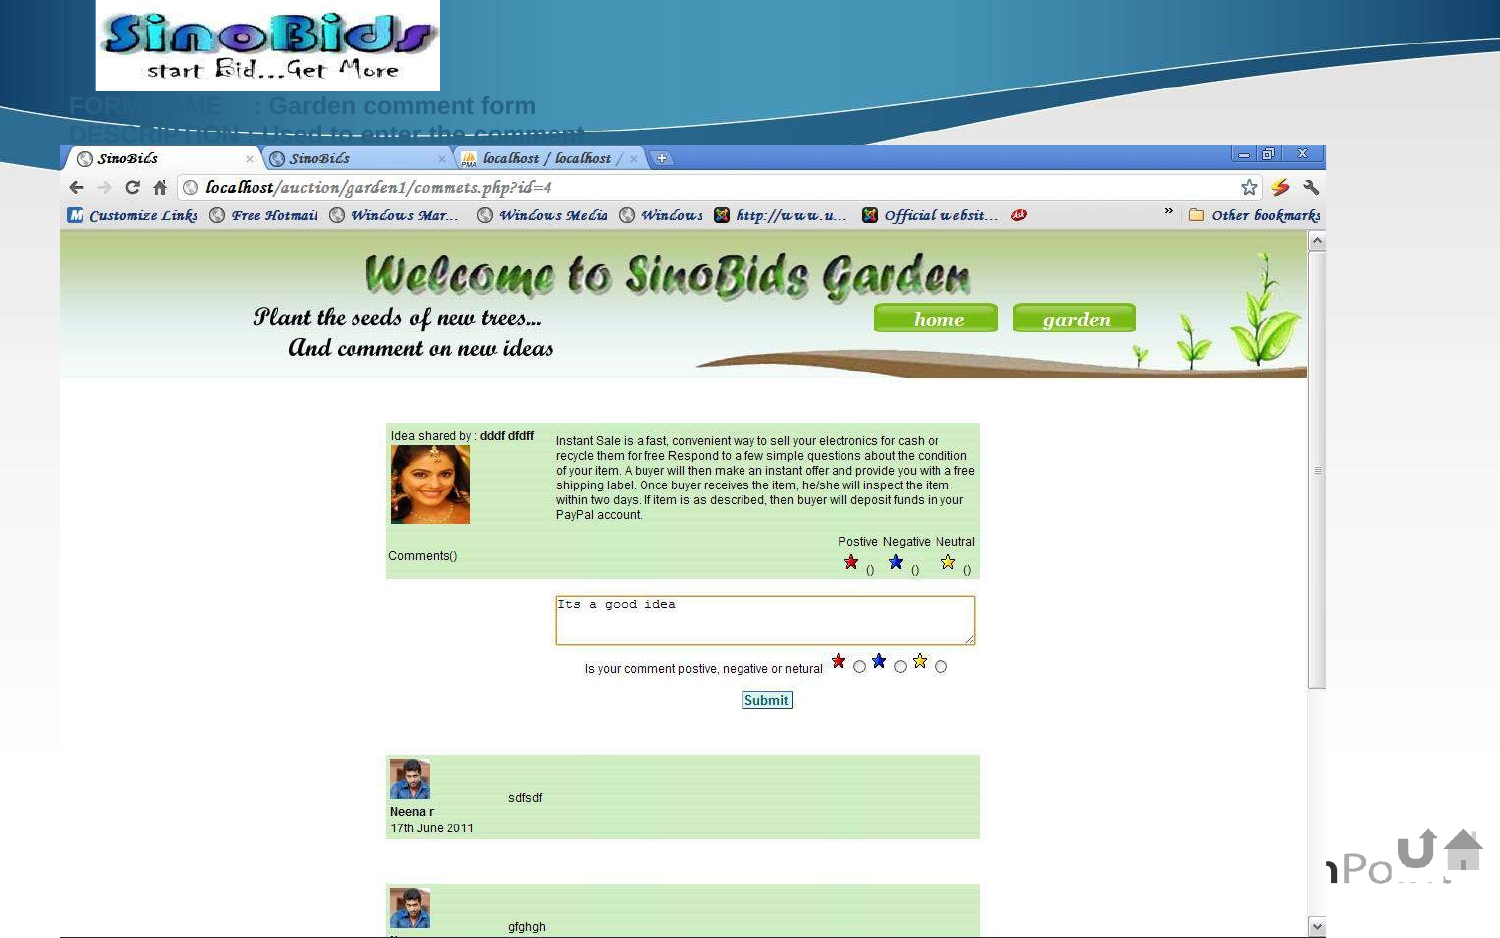

FORM NAME	: Garden comment form  DESCRIPTION : Used to enter the comment